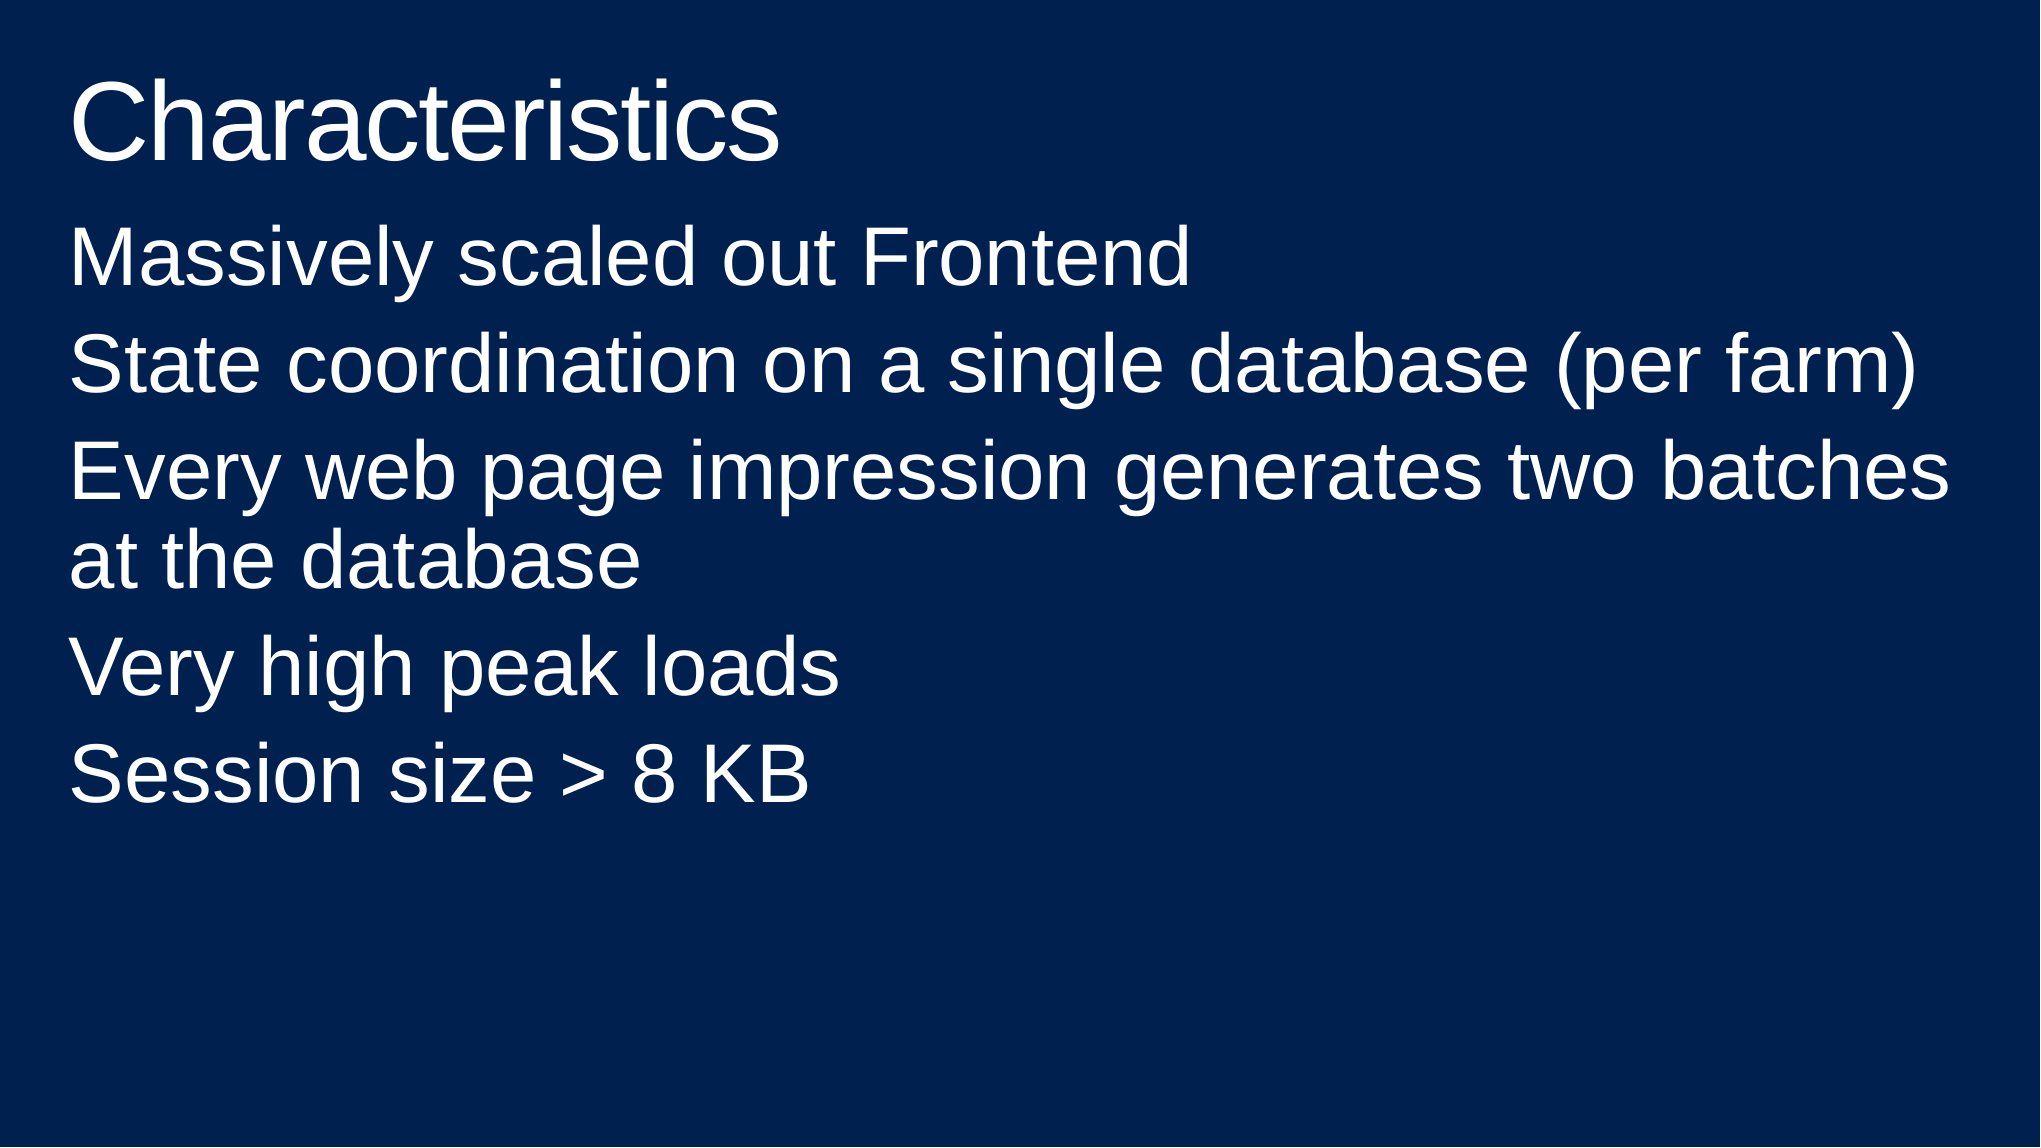

# Characteristics
Massively scaled out Frontend
State coordination on a single database (per farm)
Every web page impression generates two batches at the database
Very high peak loads
Session size > 8 KB